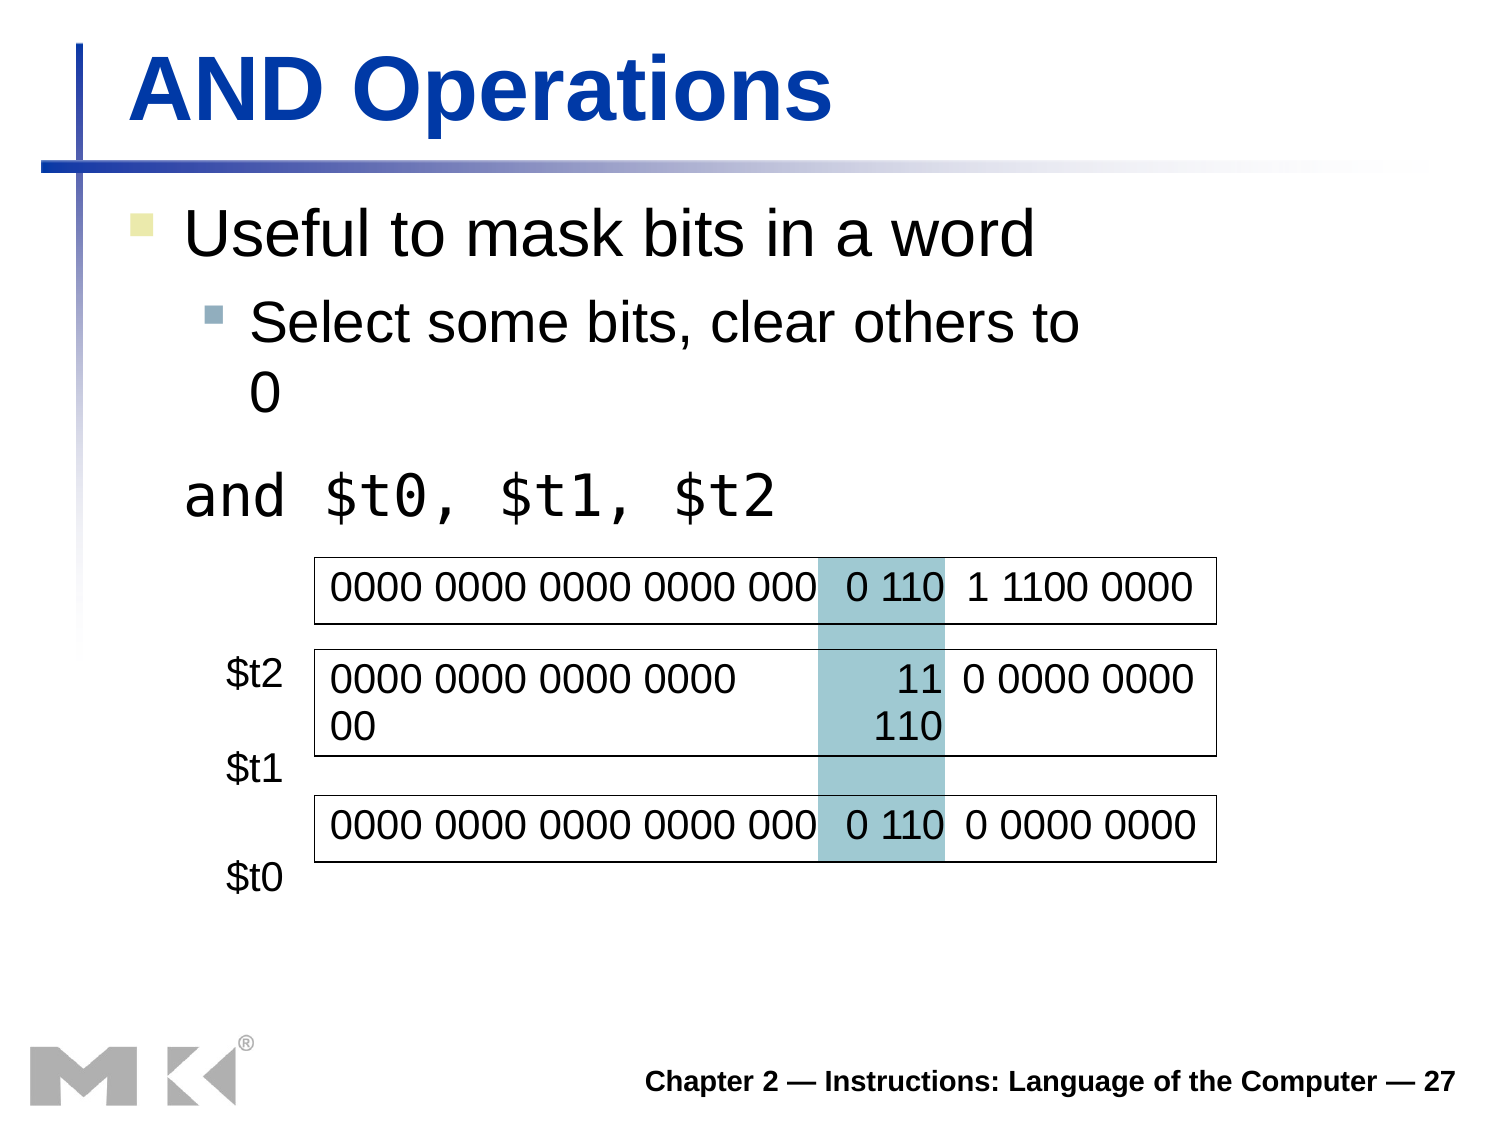

# AND Operations
Useful to mask bits in a word
Select some bits, clear others to 0
and $t0, $t1, $t2

$t2

$t1

$t0
| 0000 0000 0000 0000 000 | 0 110 | 1 1100 0000 |
| --- | --- | --- |
|  |  |  |
| 0000 0000 0000 0000 00 | 11 110 | 0 0000 0000 |
|  |  |  |
| 0000 0000 0000 0000 000 | 0 110 | 0 0000 0000 |
Chapter 2 — Instructions: Language of the Computer — 27